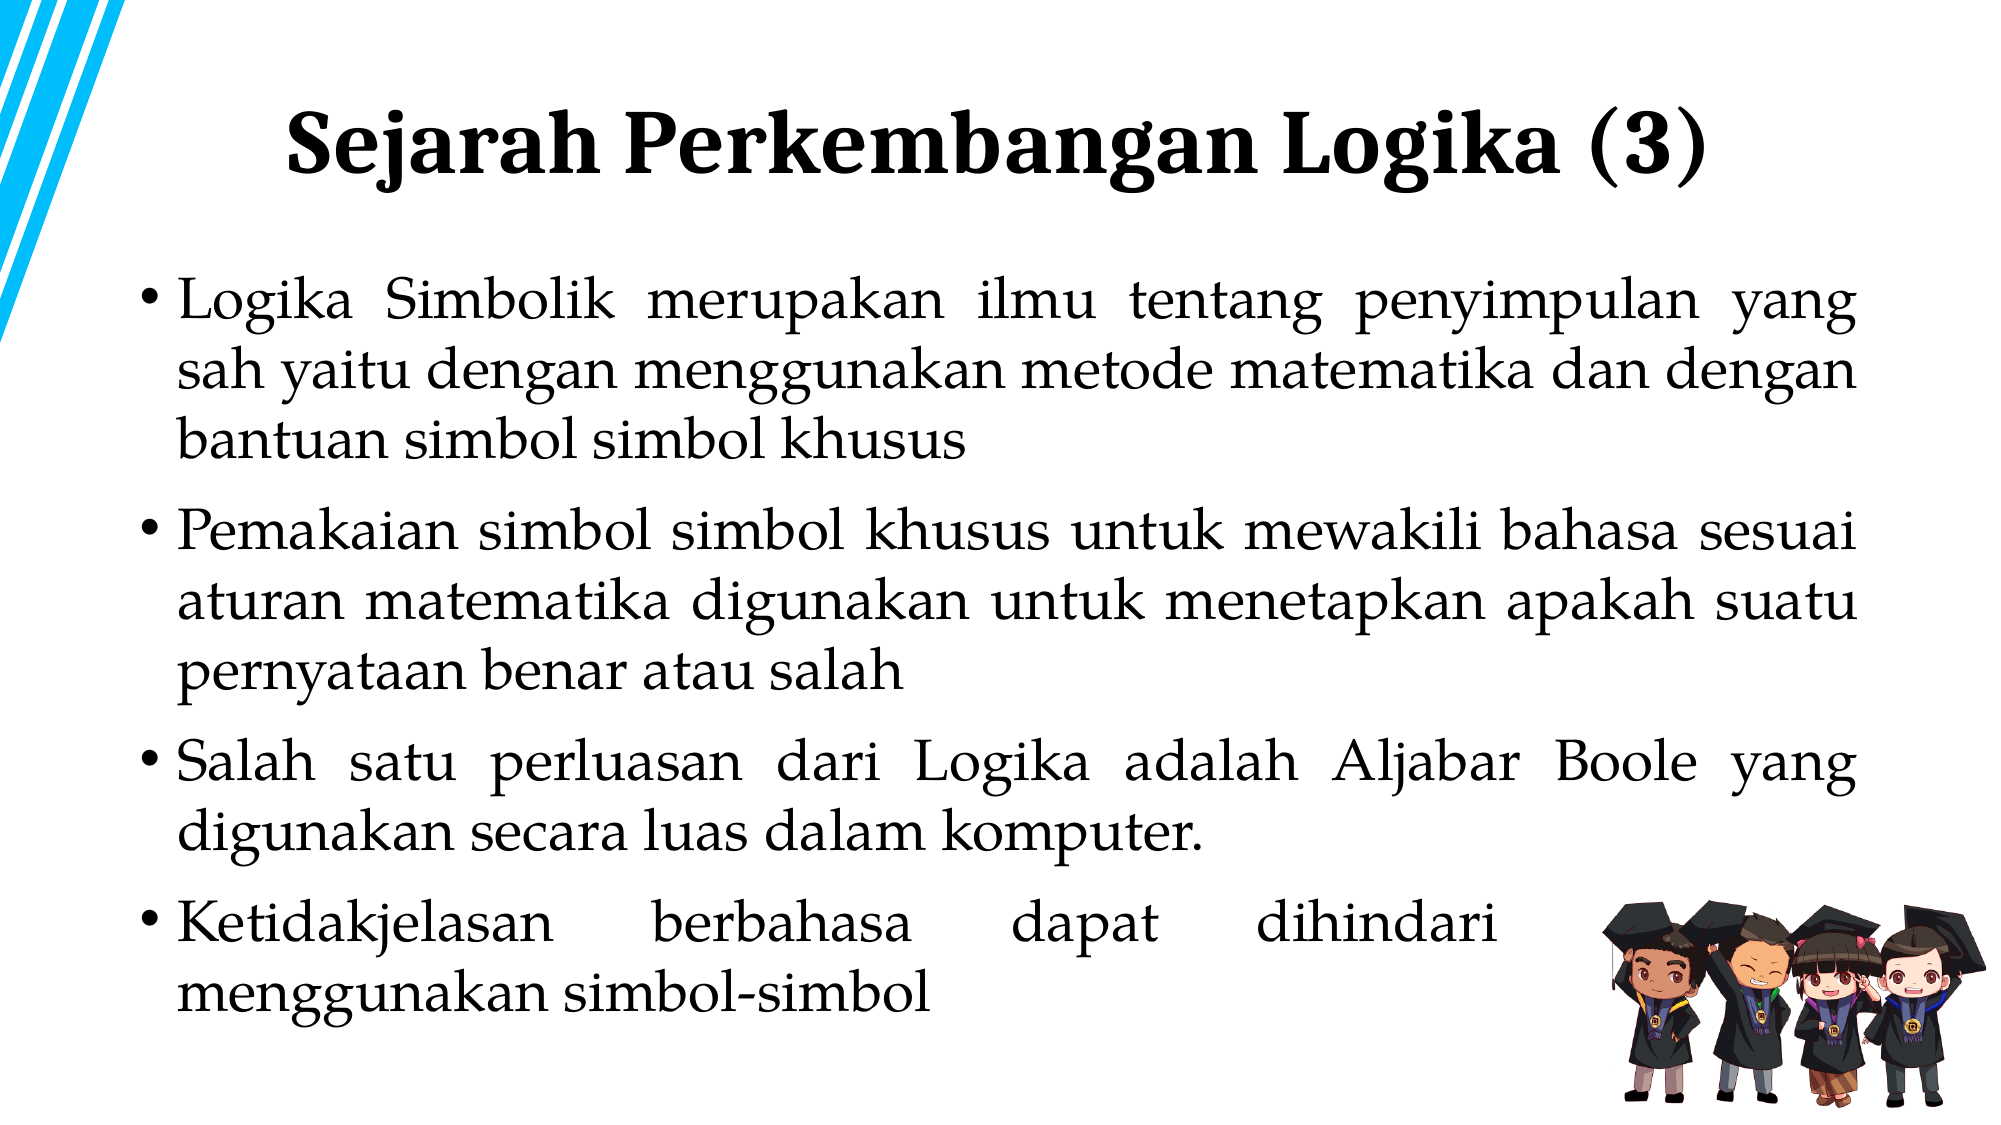

# Sejarah Perkembangan Logika (3)
Logika Simbolik merupakan ilmu tentang penyimpulan yang sah yaitu dengan menggunakan metode matematika dan dengan bantuan simbol simbol khusus
Pemakaian simbol simbol khusus untuk mewakili bahasa sesuai aturan matematika digunakan untuk menetapkan apakah suatu pernyataan benar atau salah
Salah satu perluasan dari Logika adalah Aljabar Boole yang digunakan secara luas dalam komputer.
Ketidakjelasan berbahasa dapat dihindari 		menggunakan simbol-simbol